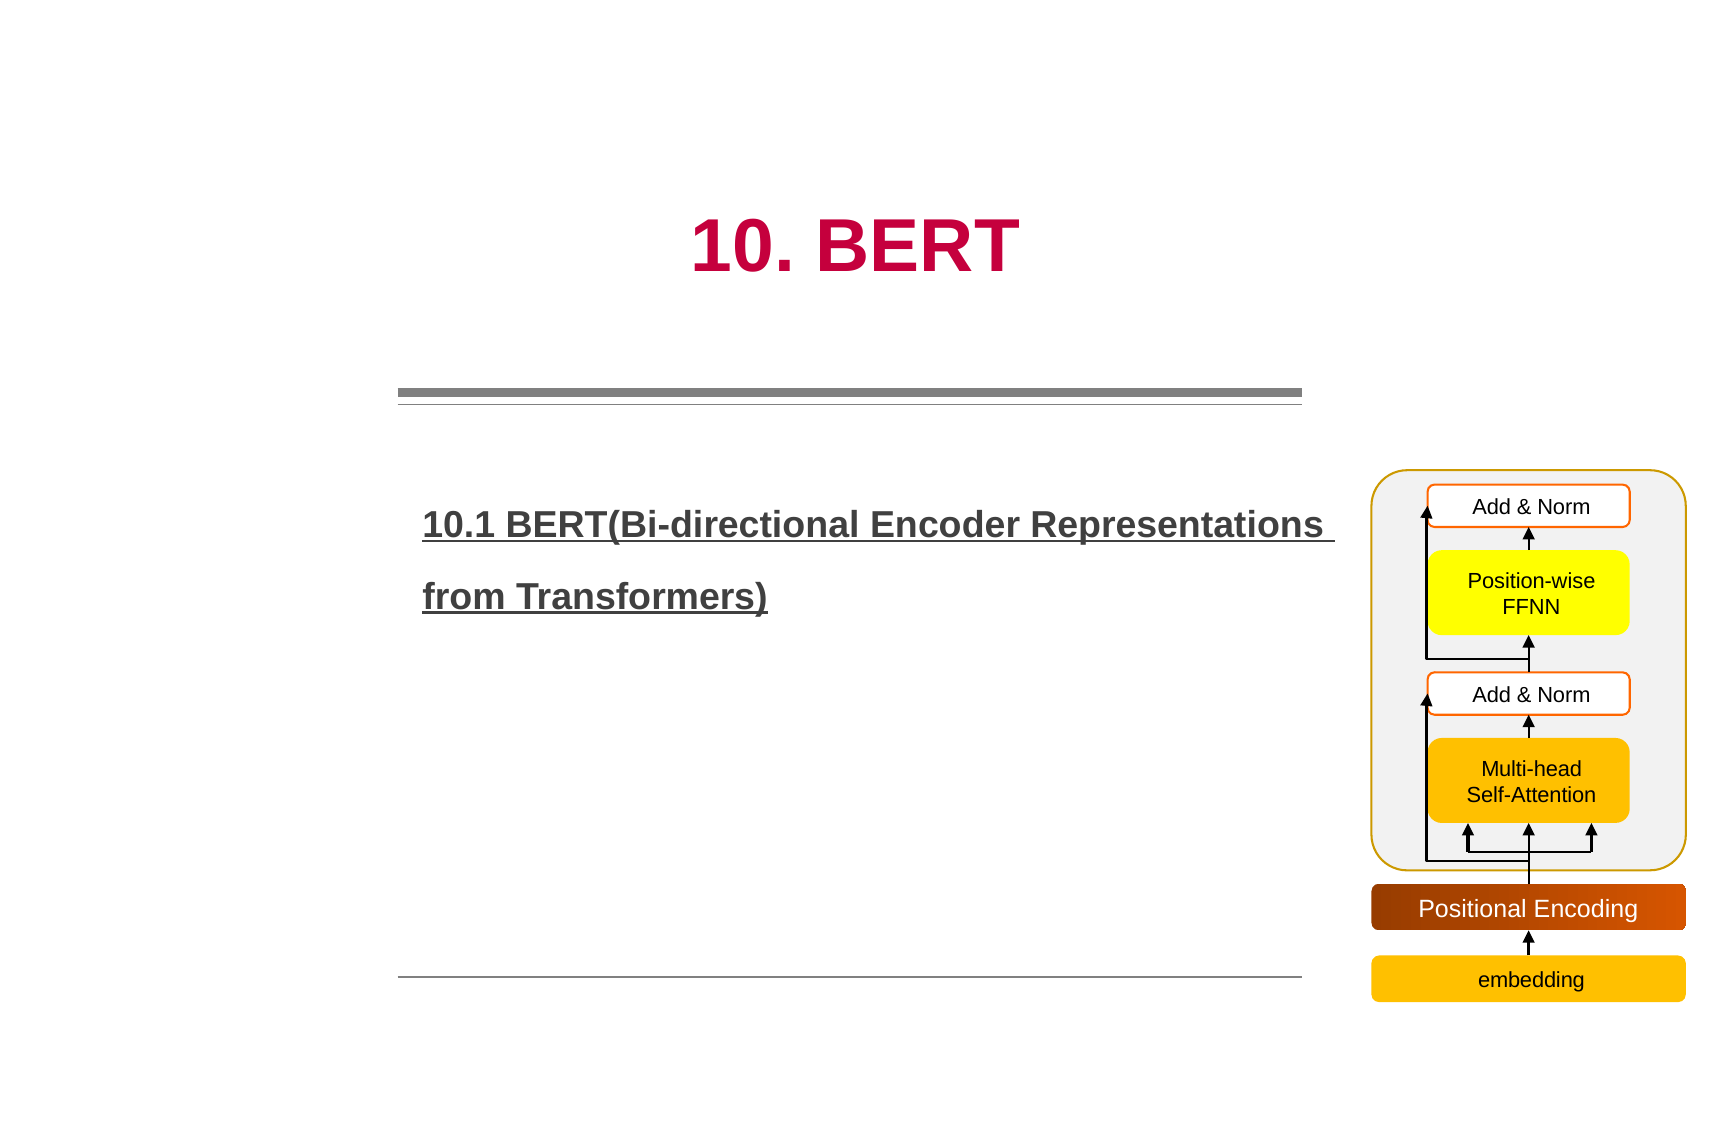

10. BERT
10.1 BERT(Bi-directional Encoder Representations
from Transformers)

Add & Norm
Position-wise
FFNN

Add & Norm
Multi-head
Self-Attention

Positional Encoding
embedding